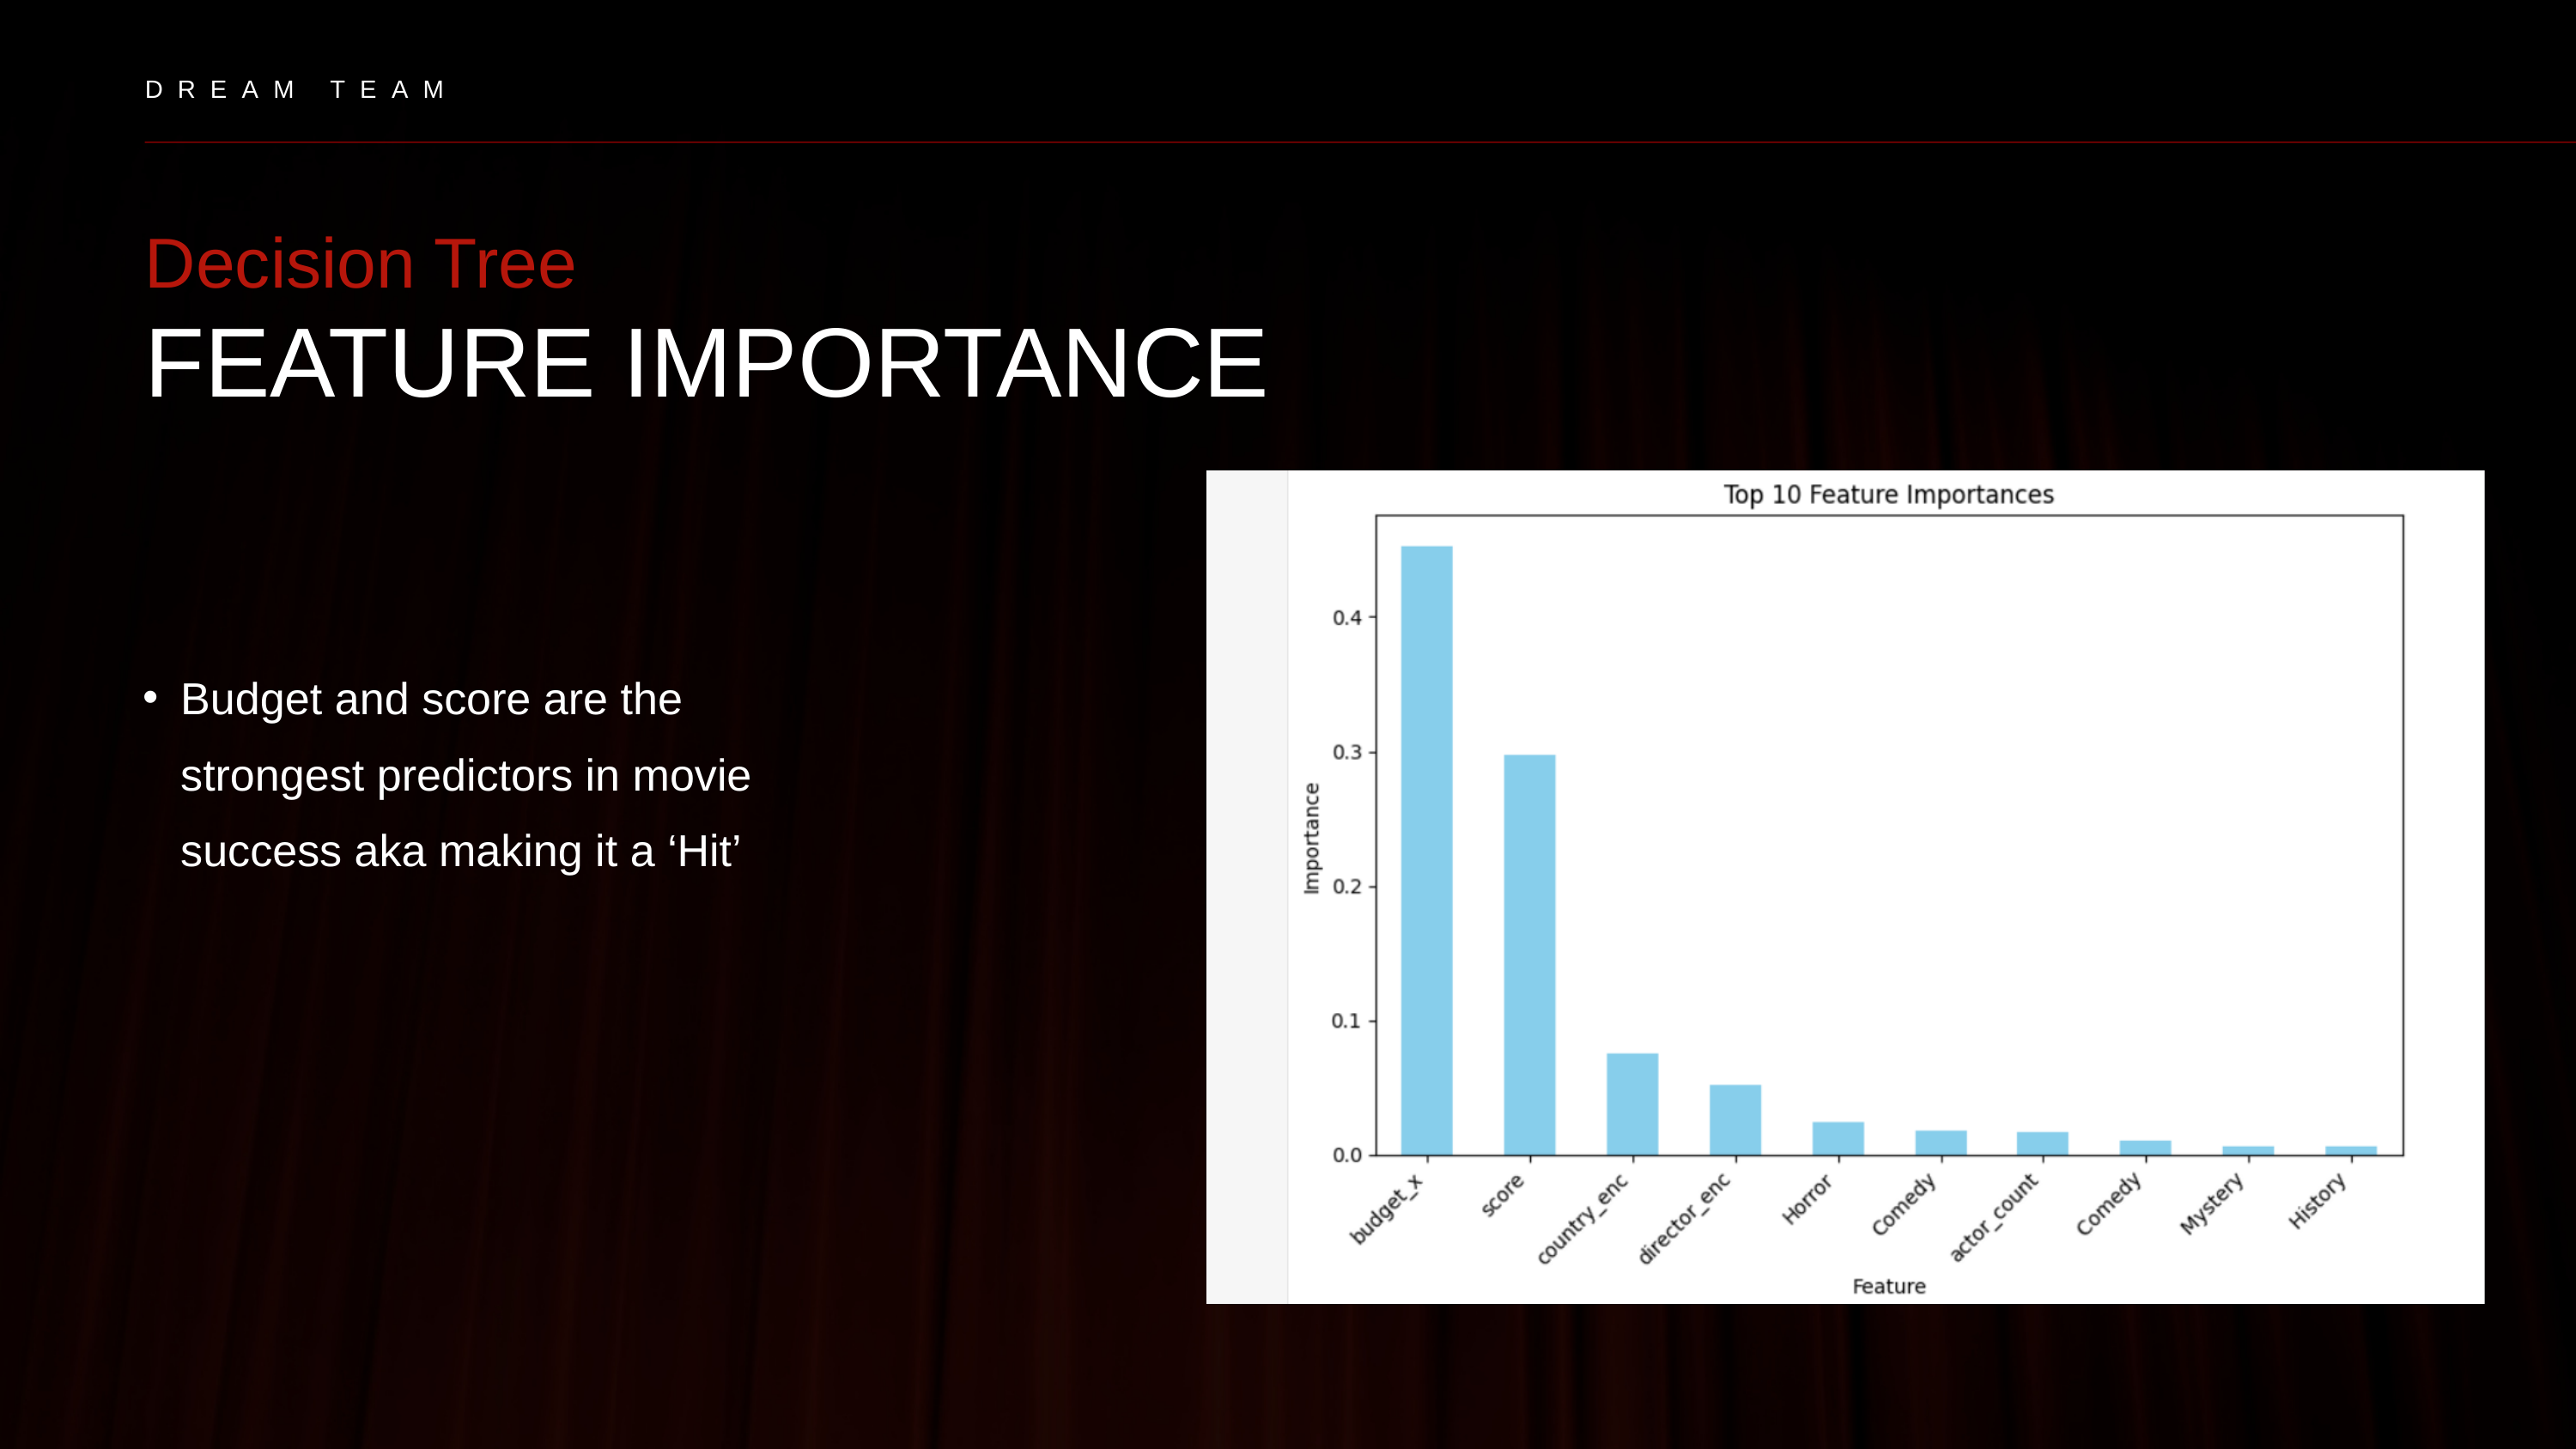

DREAM TEAM

Decision Tree
FEATURE IMPORTANCE

Budget and score are the strongest predictors in movie success aka making it a ‘Hit’